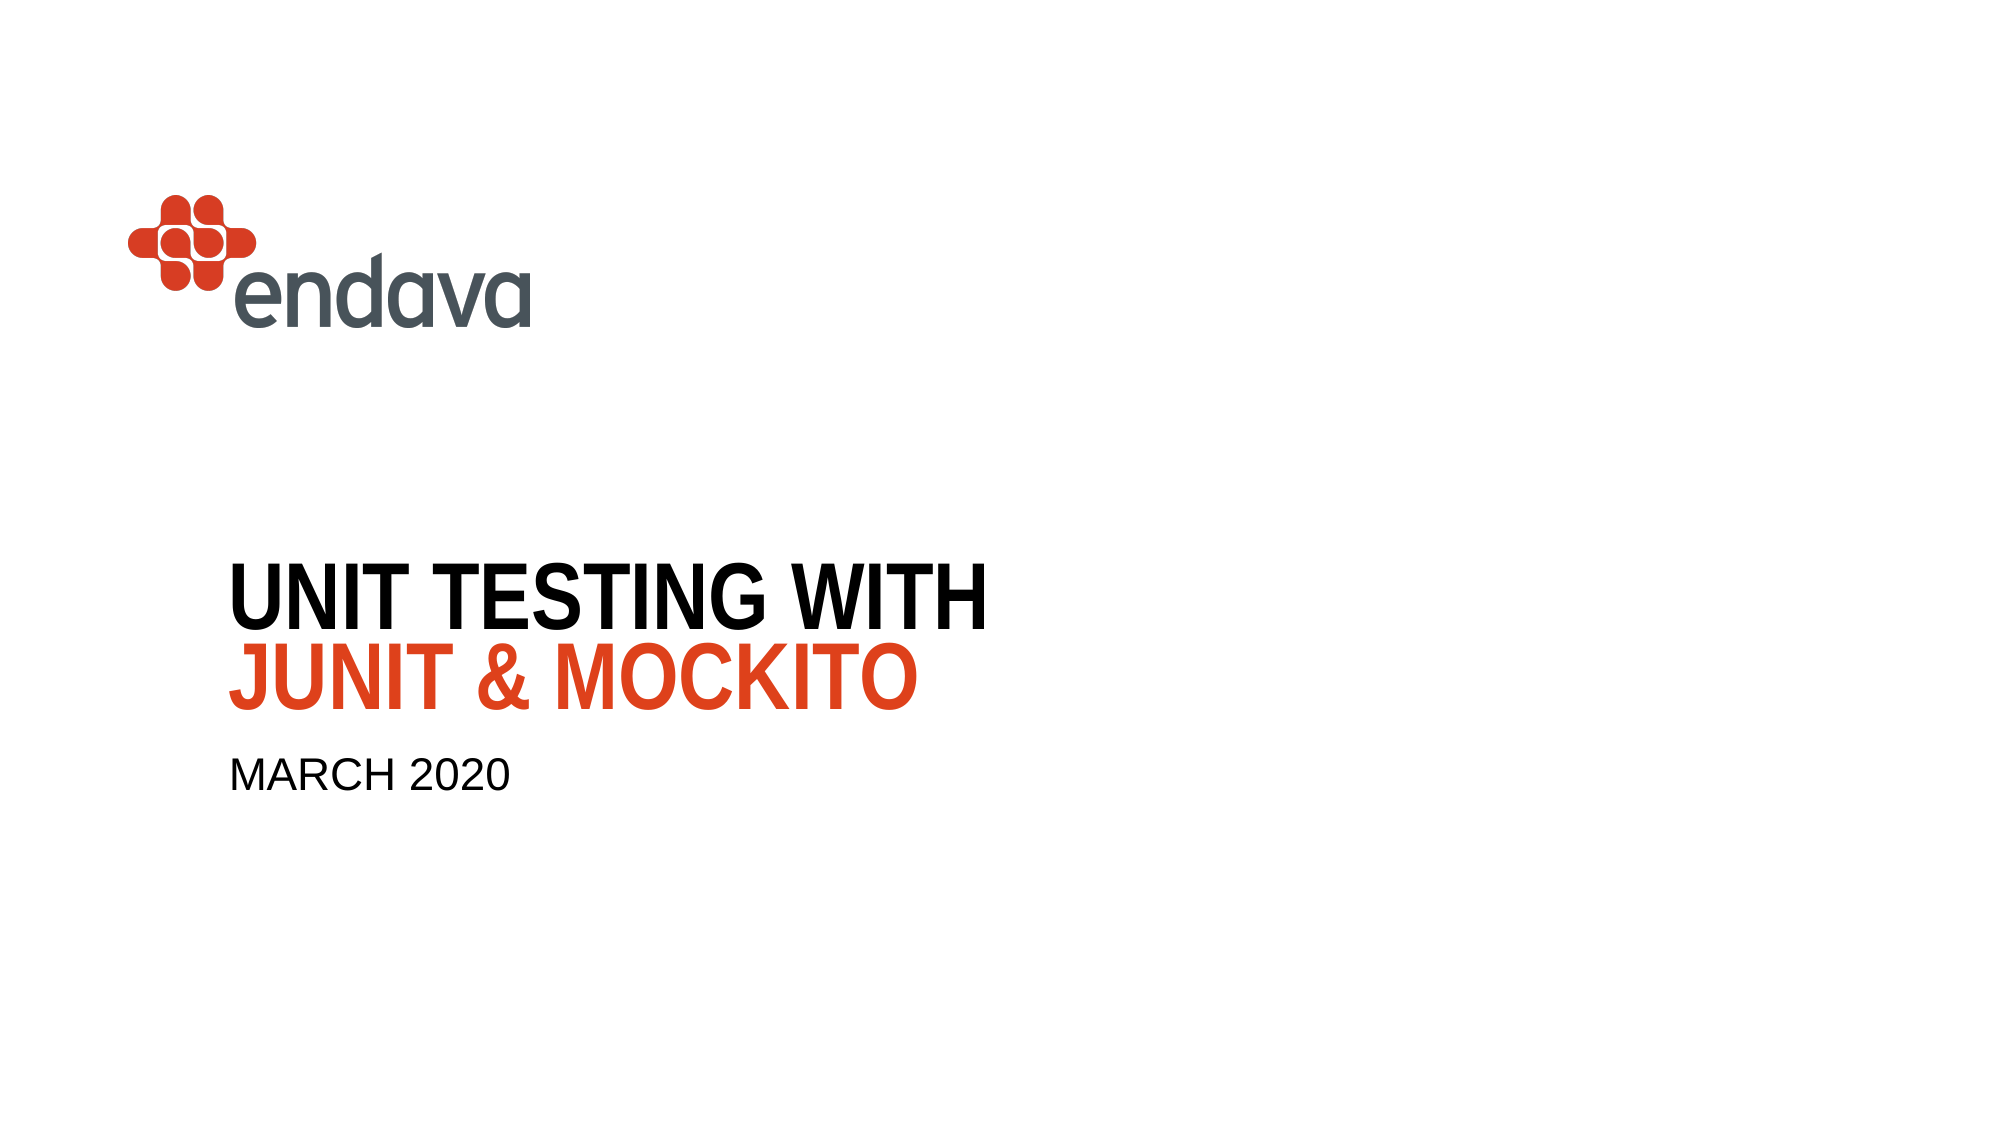

# Unit testing with junit & mockito
March 2020